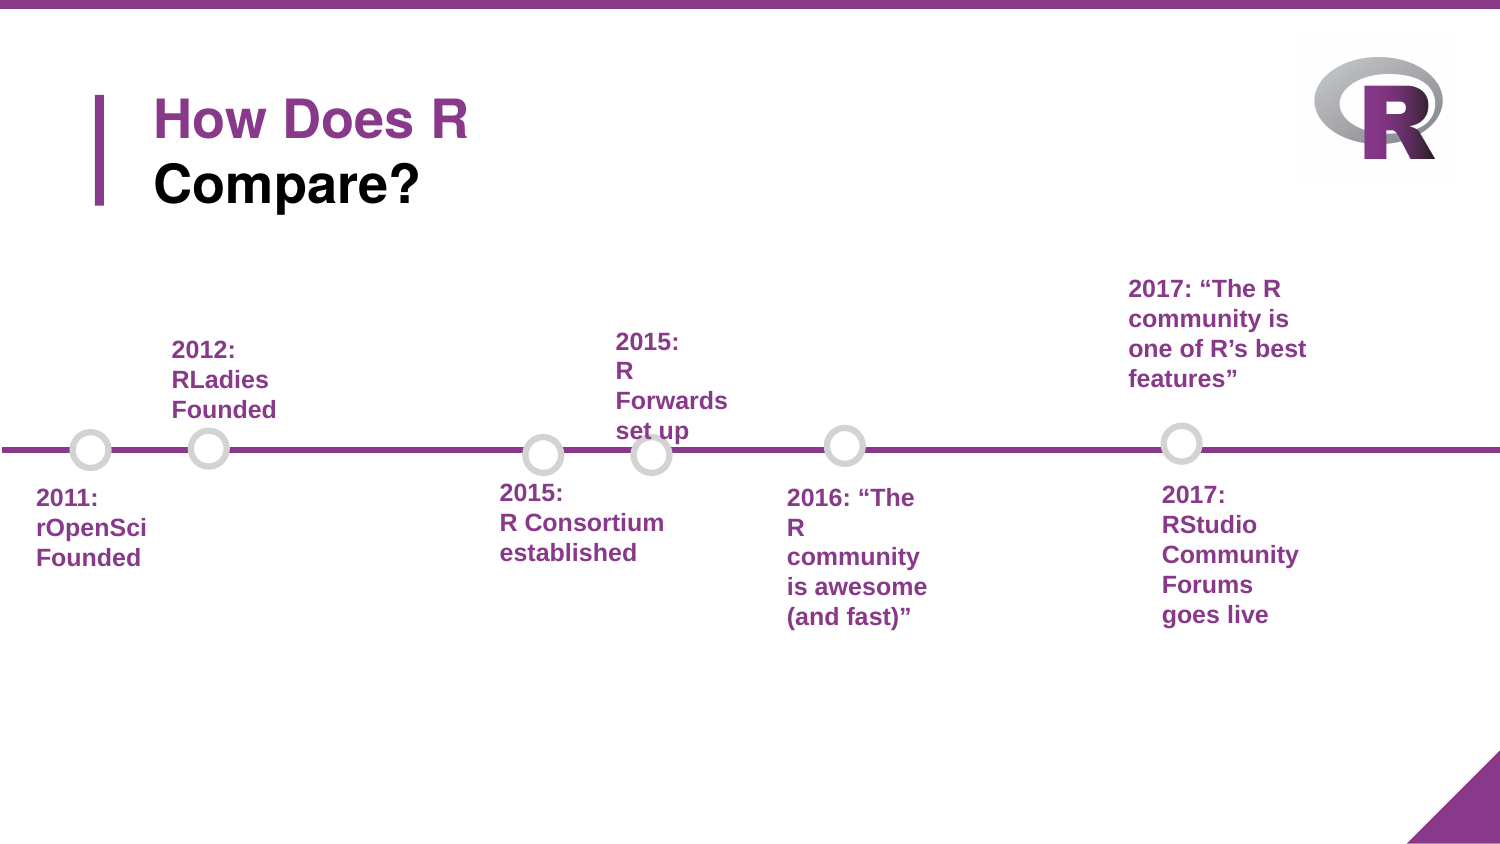

# How Does R
Compare?
2017: “The R community is one of R’s best features”

2015:
R Forwards set up

2012: RLadies Founded

2015:
R Consortium  established

2011: rOpenSci Founded

2017: RStudio Community Forums goes live
2016: “The R community is awesome (and fast)”